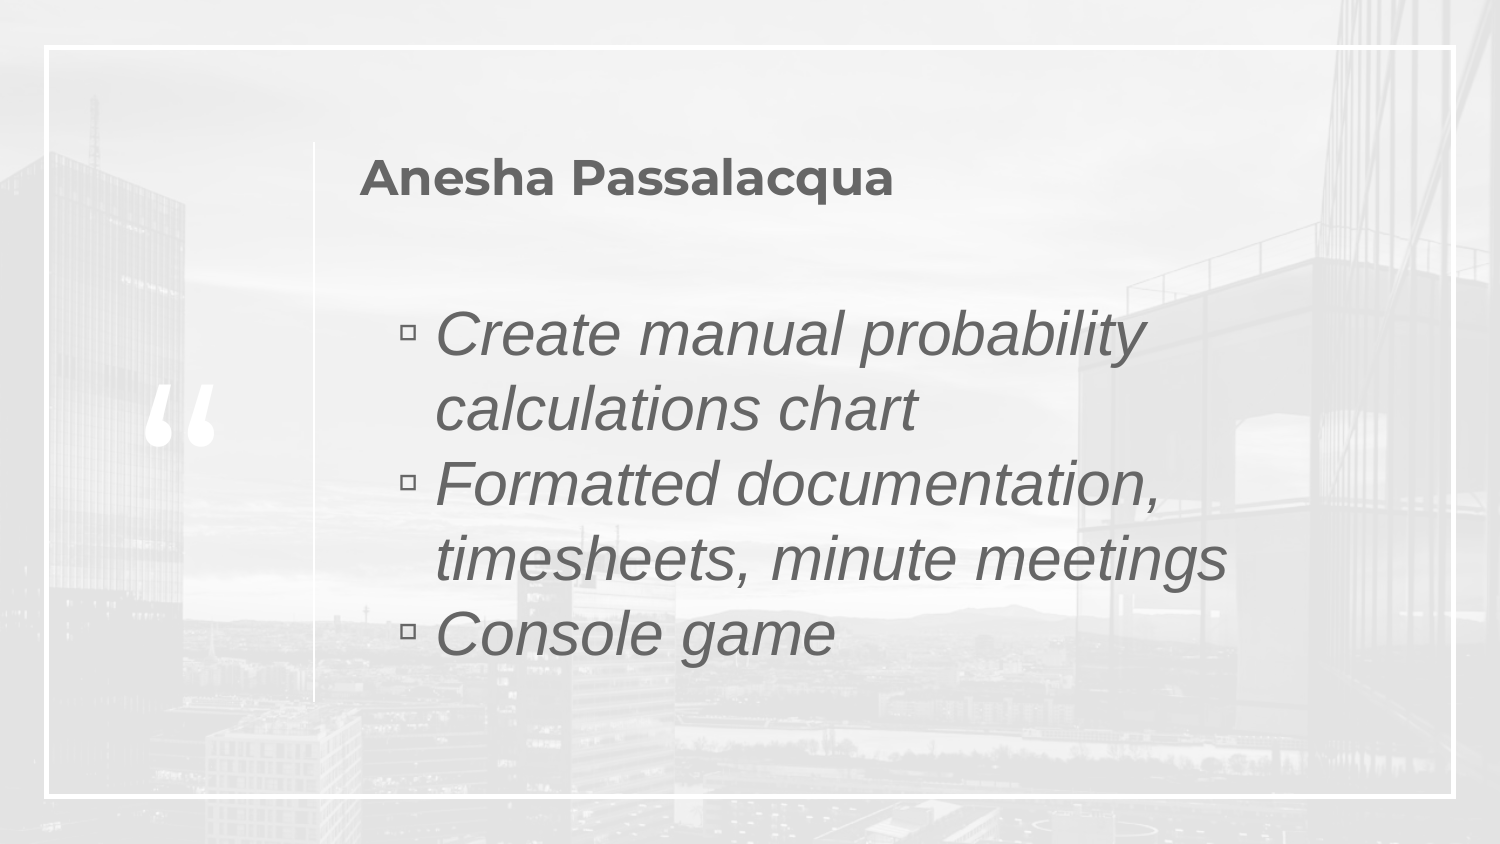

Anesha Passalacqua
Create manual probability calculations chart
Formatted documentation, timesheets, minute meetings
Console game